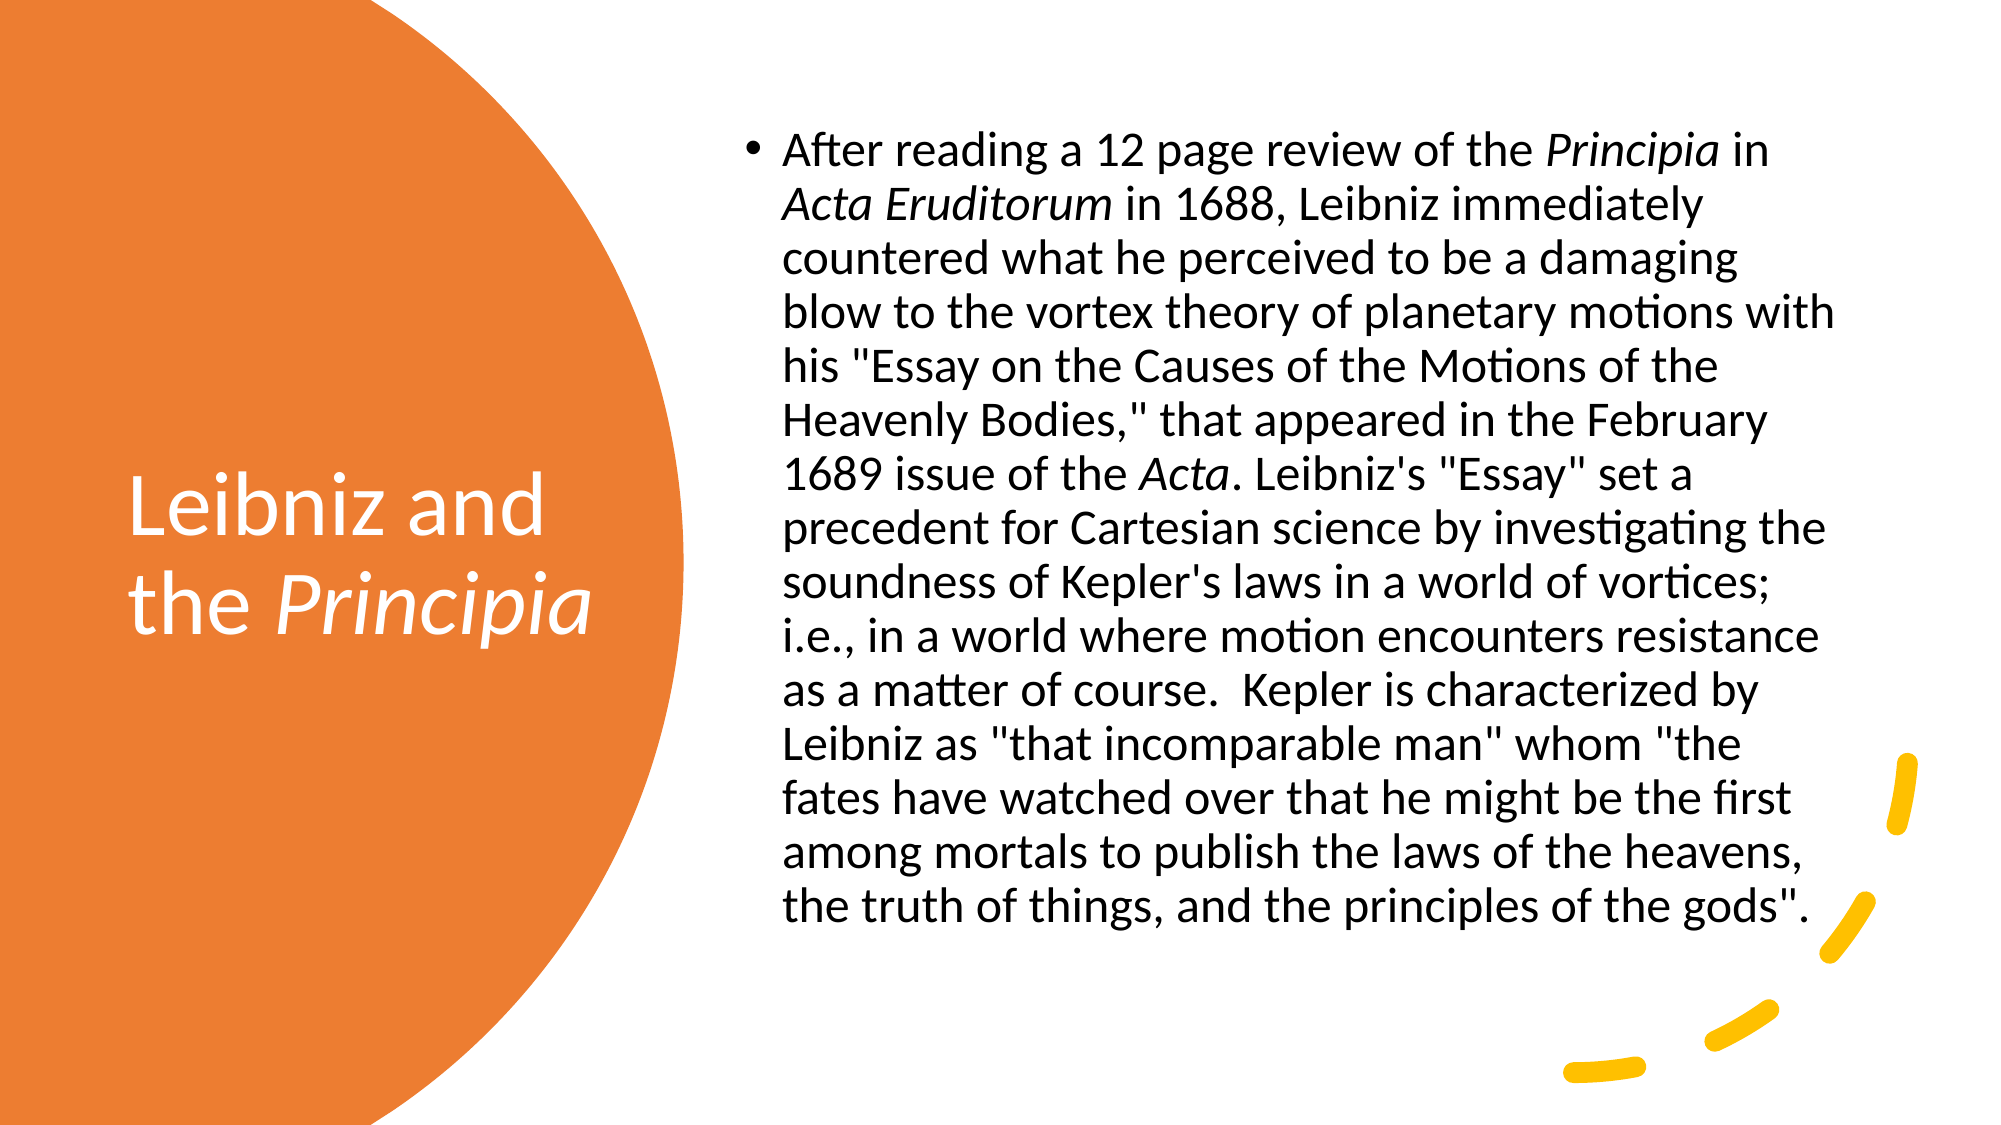

After reading a 12 page review of the Principia in Acta Eruditorum in 1688, Leibniz immediately countered what he perceived to be a damaging blow to the vortex theory of planetary motions with his "Essay on the Causes of the Motions of the Heavenly Bodies," that appeared in the February 1689 issue of the Acta. Leibniz's "Essay" set a precedent for Cartesian science by investigating the soundness of Kepler's laws in a world of vortices; i.e., in a world where motion encounters resistance as a matter of course.  Kepler is characterized by Leibniz as "that incomparable man" whom "the fates have watched over that he might be the first among mortals to publish the laws of the heavens, the truth of things, and the principles of the gods".
# Leibniz and the Principia